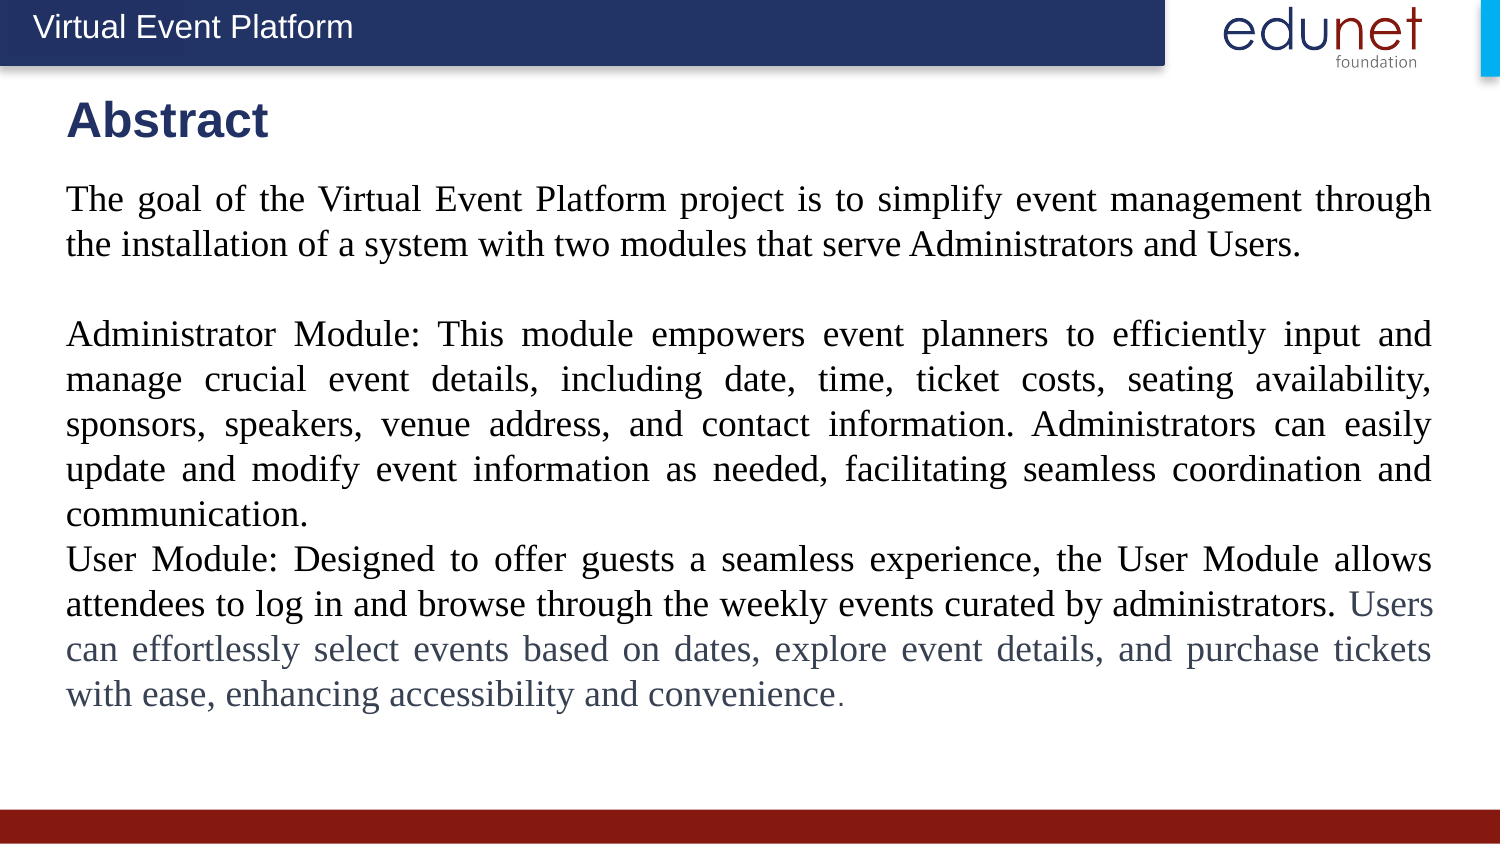

Virtual Event Platform
# Abstract
The goal of the Virtual Event Platform project is to simplify event management through the installation of a system with two modules that serve Administrators and Users.

Administrator Module: This module empowers event planners to efficiently input and manage crucial event details, including date, time, ticket costs, seating availability, sponsors, speakers, venue address, and contact information. Administrators can easily update and modify event information as needed, facilitating seamless coordination and communication.
User Module: Designed to offer guests a seamless experience, the User Module allows attendees to log in and browse through the weekly events curated by administrators. Users can effortlessly select events based on dates, explore event details, and purchase tickets with ease, enhancing accessibility and convenience.